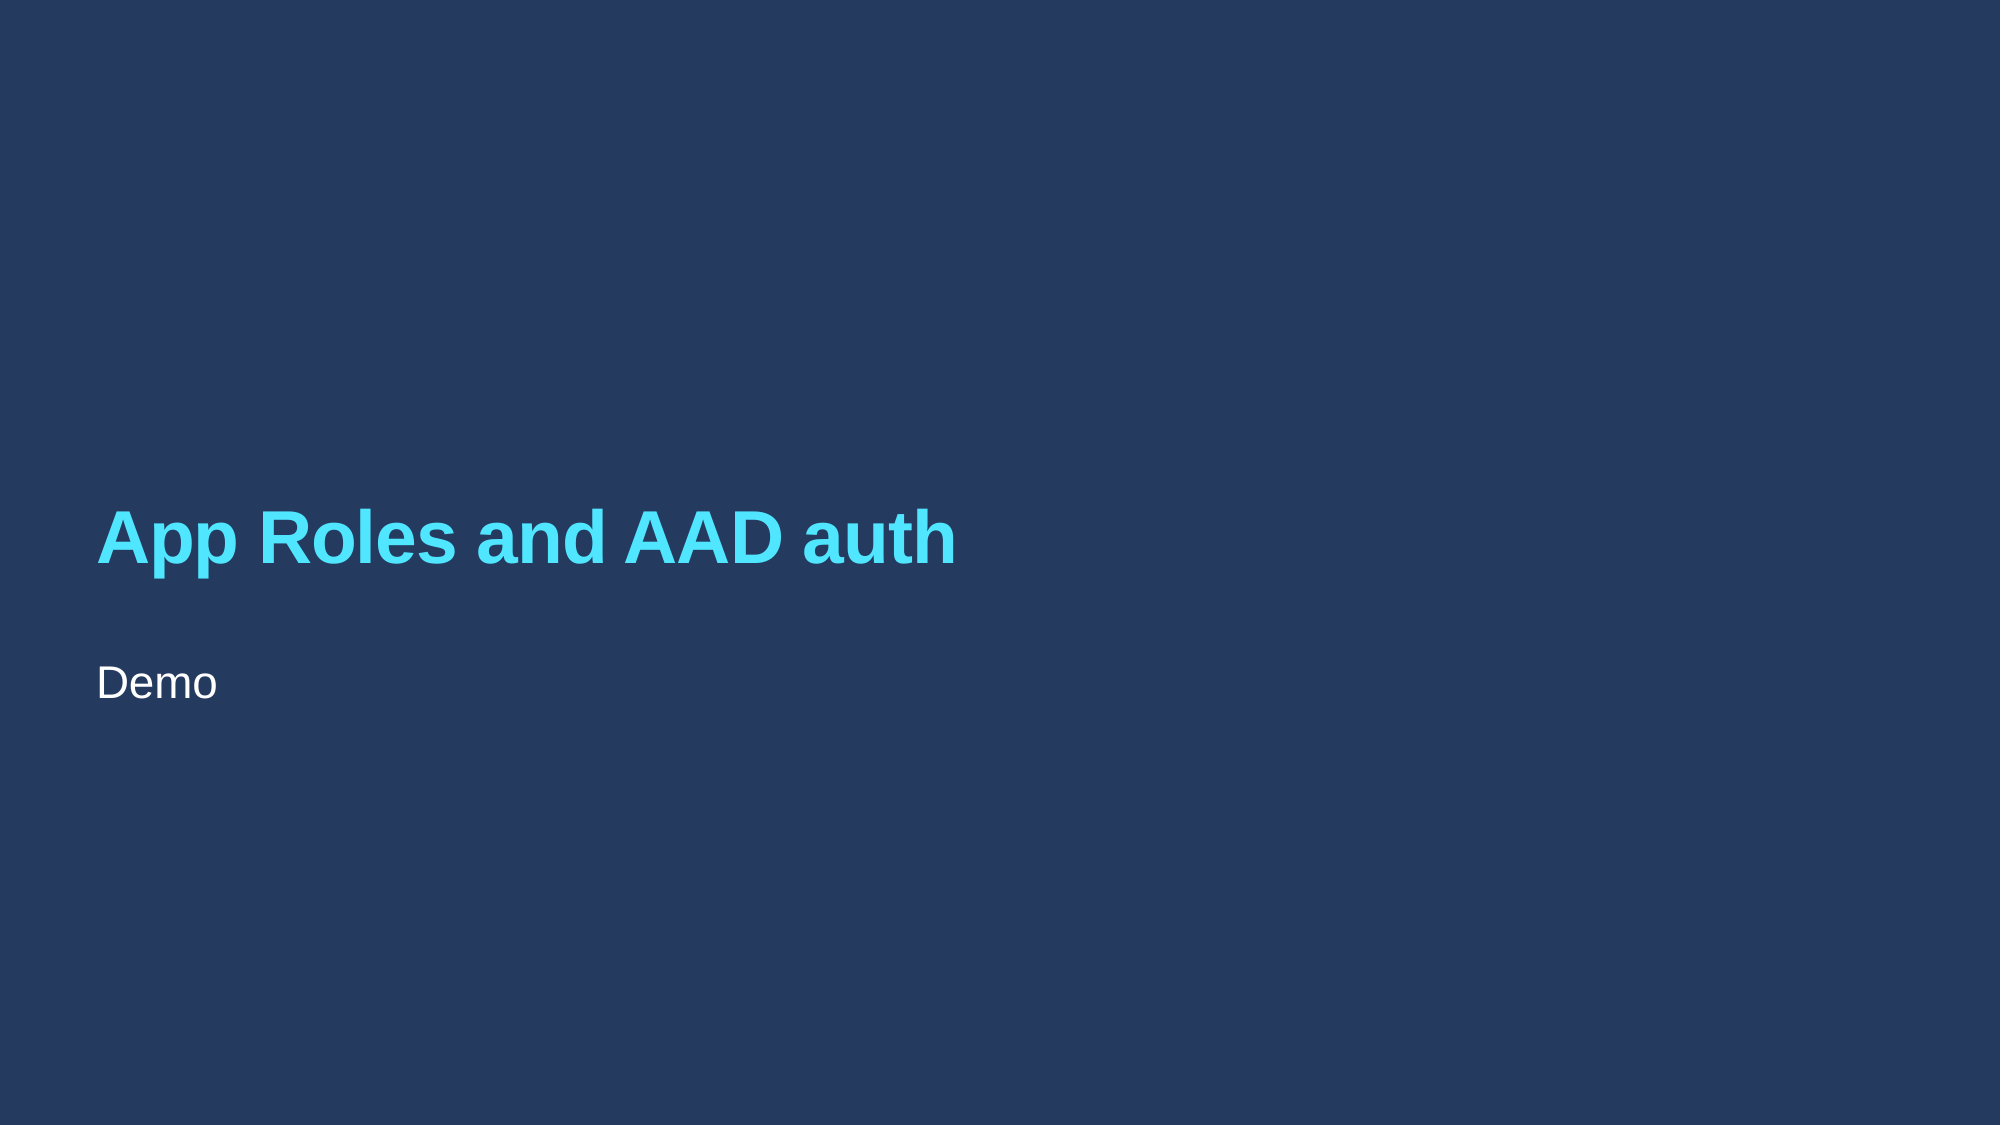

# App Roles and AAD auth
Demo